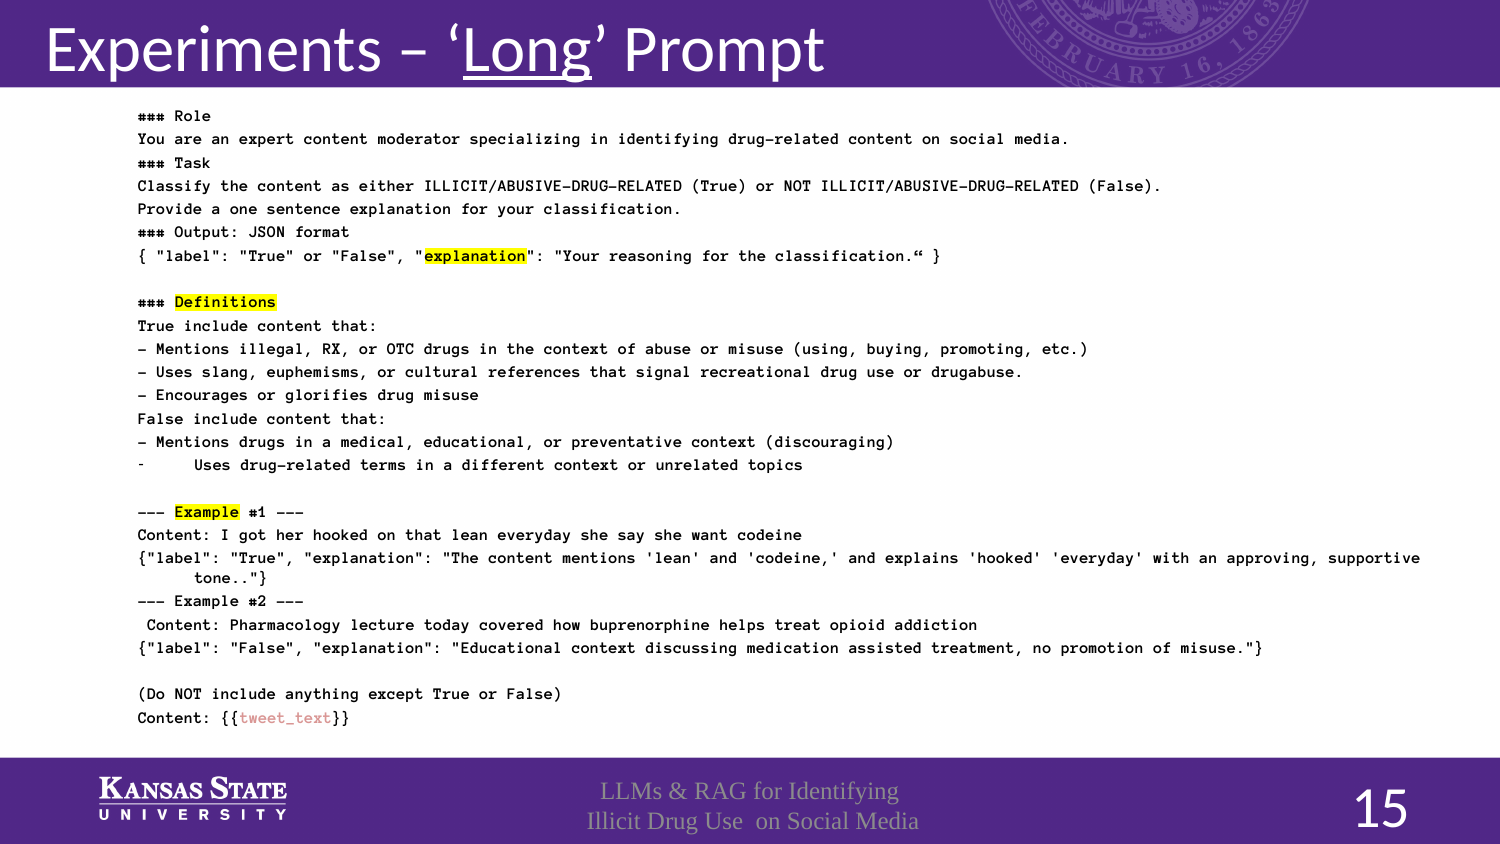

# Experiments – ‘Long’ Prompt
### Role
You are an expert content moderator specializing in identifying drug-related content on social media.
### Task
Classify the content as either ILLICIT/ABUSIVE-DRUG-RELATED (True) or NOT ILLICIT/ABUSIVE-DRUG-RELATED (False).
Provide a one sentence explanation for your classification.
### Output: JSON format
{ "label": "True" or "False", "explanation": "Your reasoning for the classification.“ }

### Definitions
True include content that:
- Mentions illegal, RX, or OTC drugs in the context of abuse or misuse (using, buying, promoting, etc.)
- Uses slang, euphemisms, or cultural references that signal recreational drug use or drugabuse.
- Encourages or glorifies drug misuse
False include content that:
- Mentions drugs in a medical, educational, or preventative context (discouraging)
Uses drug-related terms in a different context or unrelated topics

--- Example #1 ---
Content: I got her hooked on that lean everyday she say she want codeine
{"label": "True", "explanation": "The content mentions 'lean' and 'codeine,' and explains 'hooked' 'everyday' with an approving, supportive tone.."}
--- Example #2 ---
 Content: Pharmacology lecture today covered how buprenorphine helps treat opioid addiction
{"label": "False", "explanation": "Educational context discussing medication assisted treatment, no promotion of misuse."}

(Do NOT include anything except True or False)
Content: {{tweet_text}}

LLMs & RAG for Identifying
 Illicit Drug Use  on Social Media
15